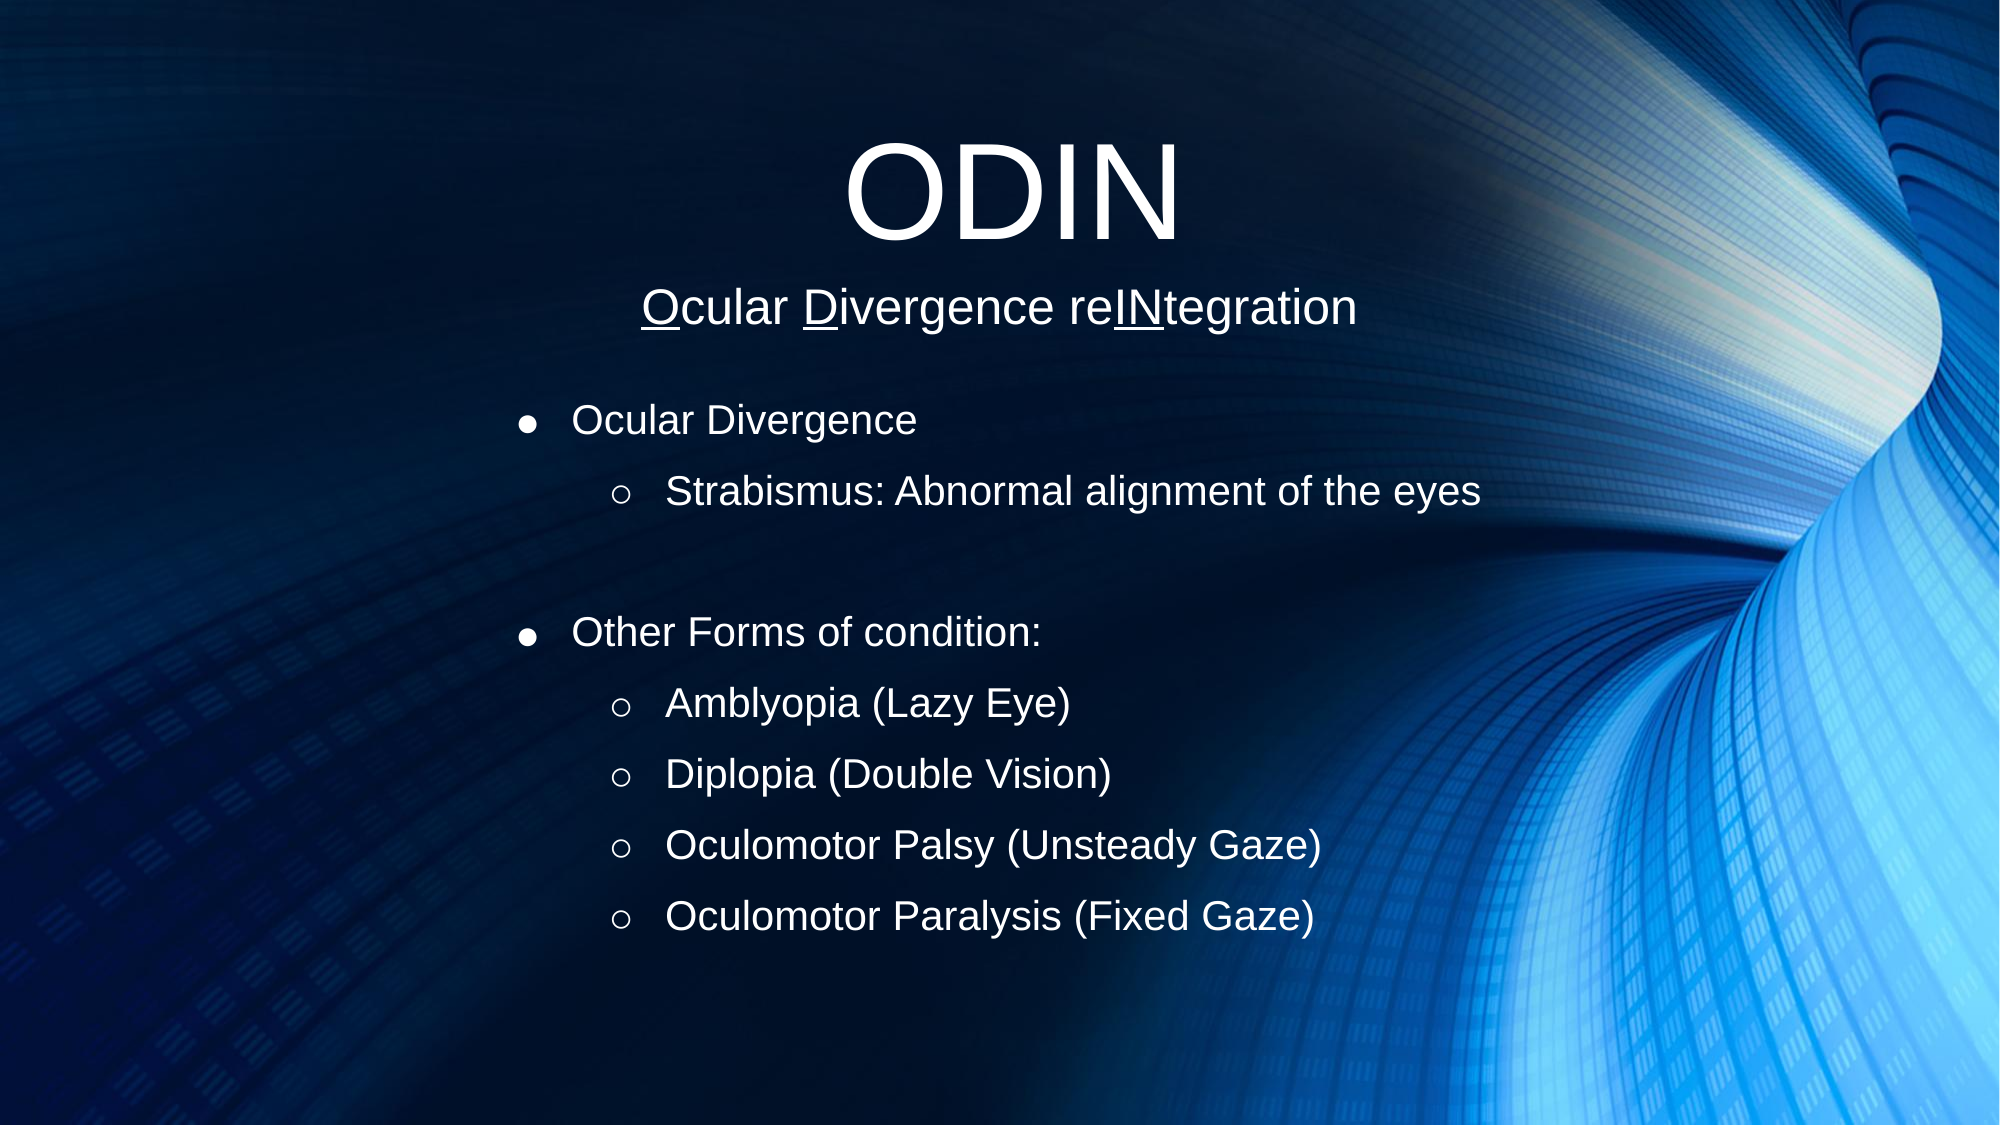

# ODIN
Ocular Divergence reINtegration
Ocular Divergence
Strabismus: Abnormal alignment of the eyes

Other Forms of condition:
Amblyopia (Lazy Eye)
Diplopia (Double Vision)
Oculomotor Palsy (Unsteady Gaze)
Oculomotor Paralysis (Fixed Gaze)